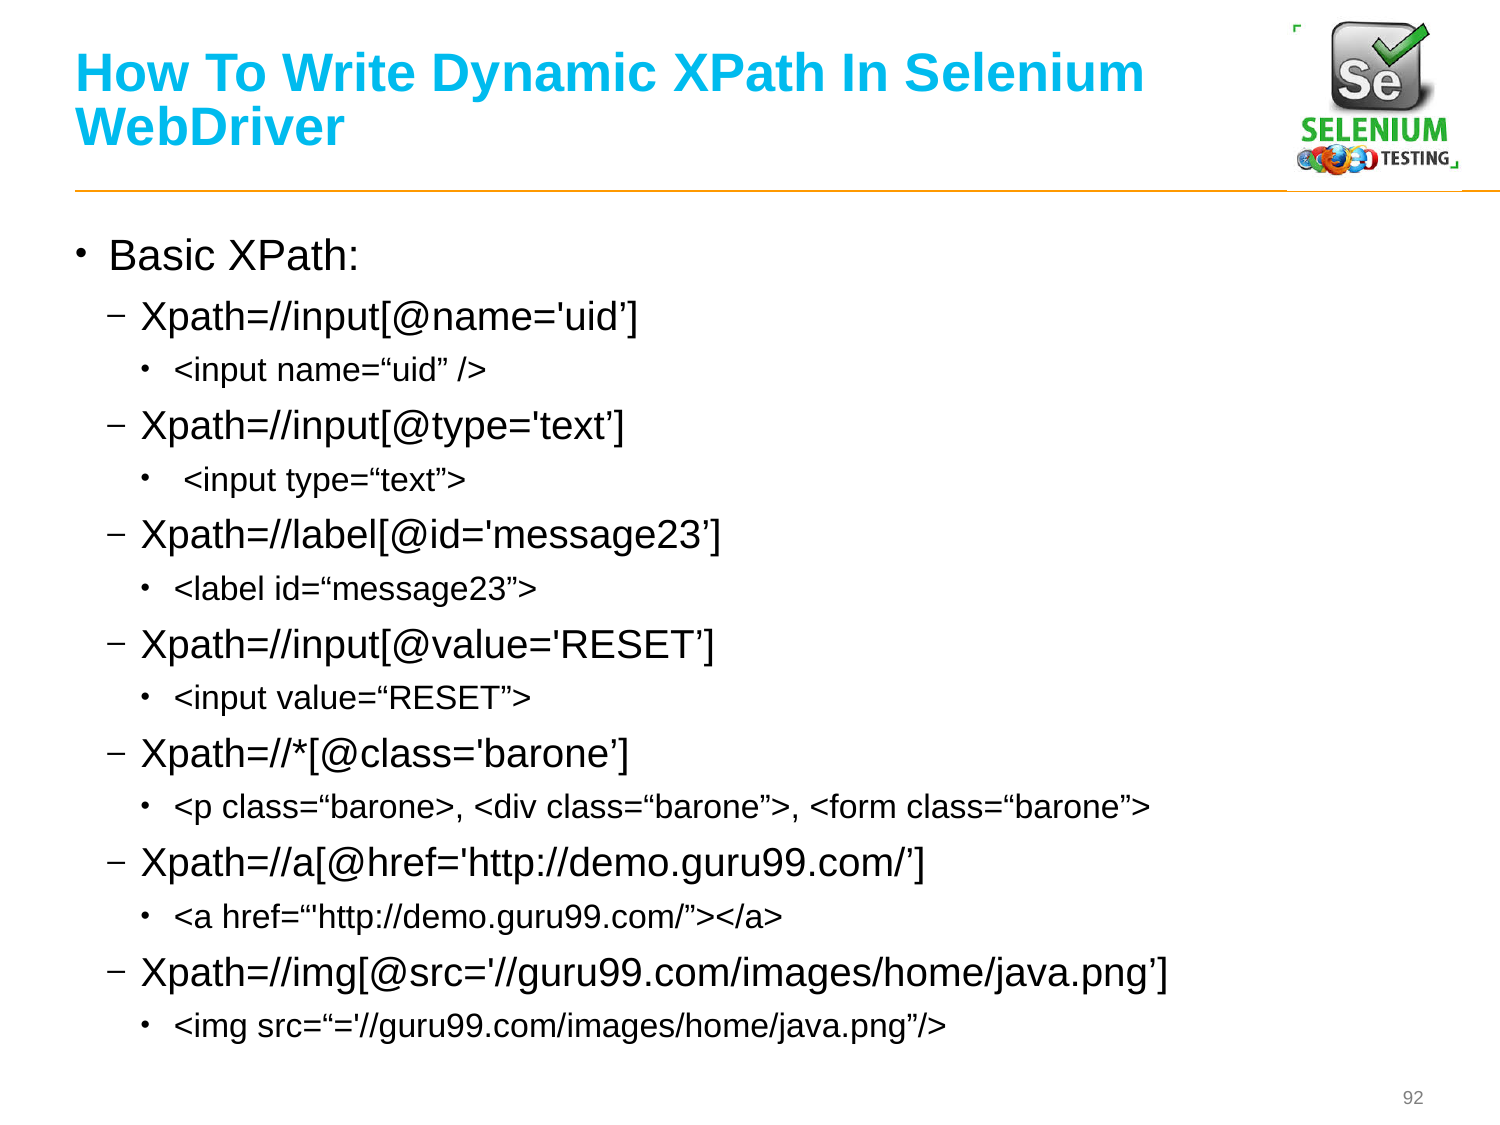

# How To Write Dynamic XPath In Selenium WebDriver
Basic XPath:
Xpath=//input[@name='uid’]
<input name=“uid” />
Xpath=//input[@type='text’]
 <input type=“text”>
Xpath=//label[@id='message23’]
<label id=“message23”>
Xpath=//input[@value='RESET’]
<input value=“RESET”>
Xpath=//*[@class='barone’]
<p class=“barone>, <div class=“barone”>, <form class=“barone”>
Xpath=//a[@href='http://demo.guru99.com/’]
<a href=“'http://demo.guru99.com/”></a>
Xpath=//img[@src='//guru99.com/images/home/java.png’]
<img src=“='//guru99.com/images/home/java.png”/>